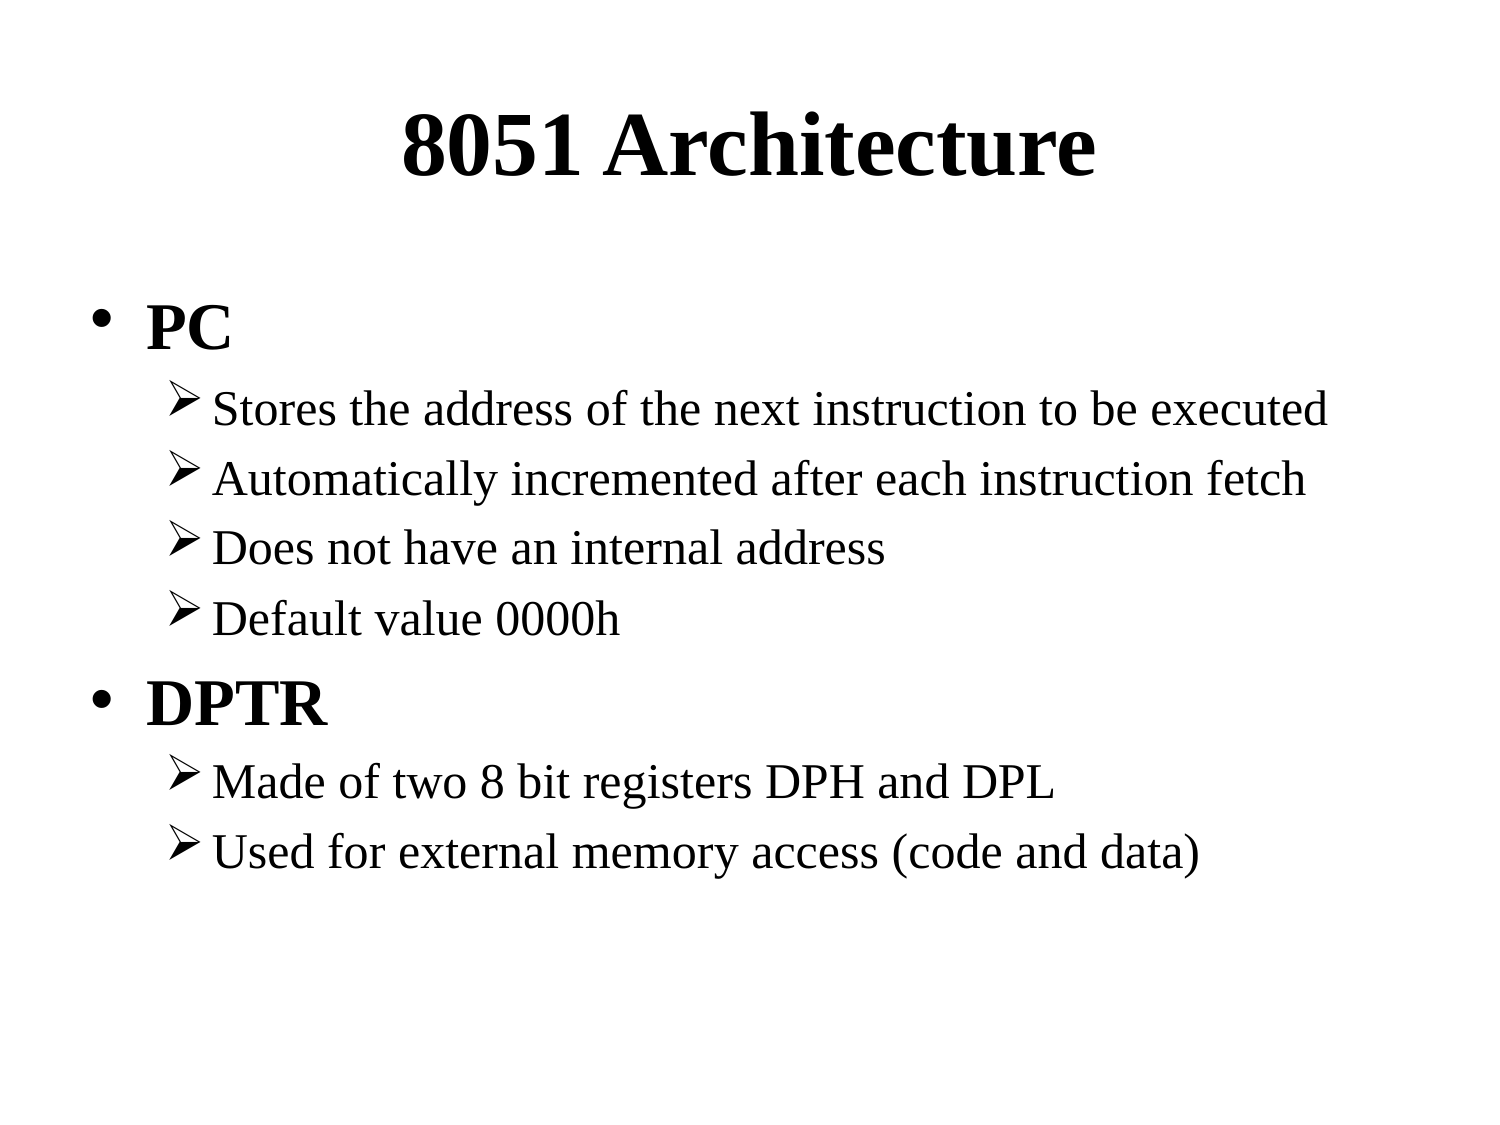

# 8051 Architecture
PC
Stores the address of the next instruction to be executed
Automatically incremented after each instruction fetch
Does not have an internal address
Default value 0000h
DPTR
Made of two 8 bit registers DPH and DPL
Used for external memory access (code and data)